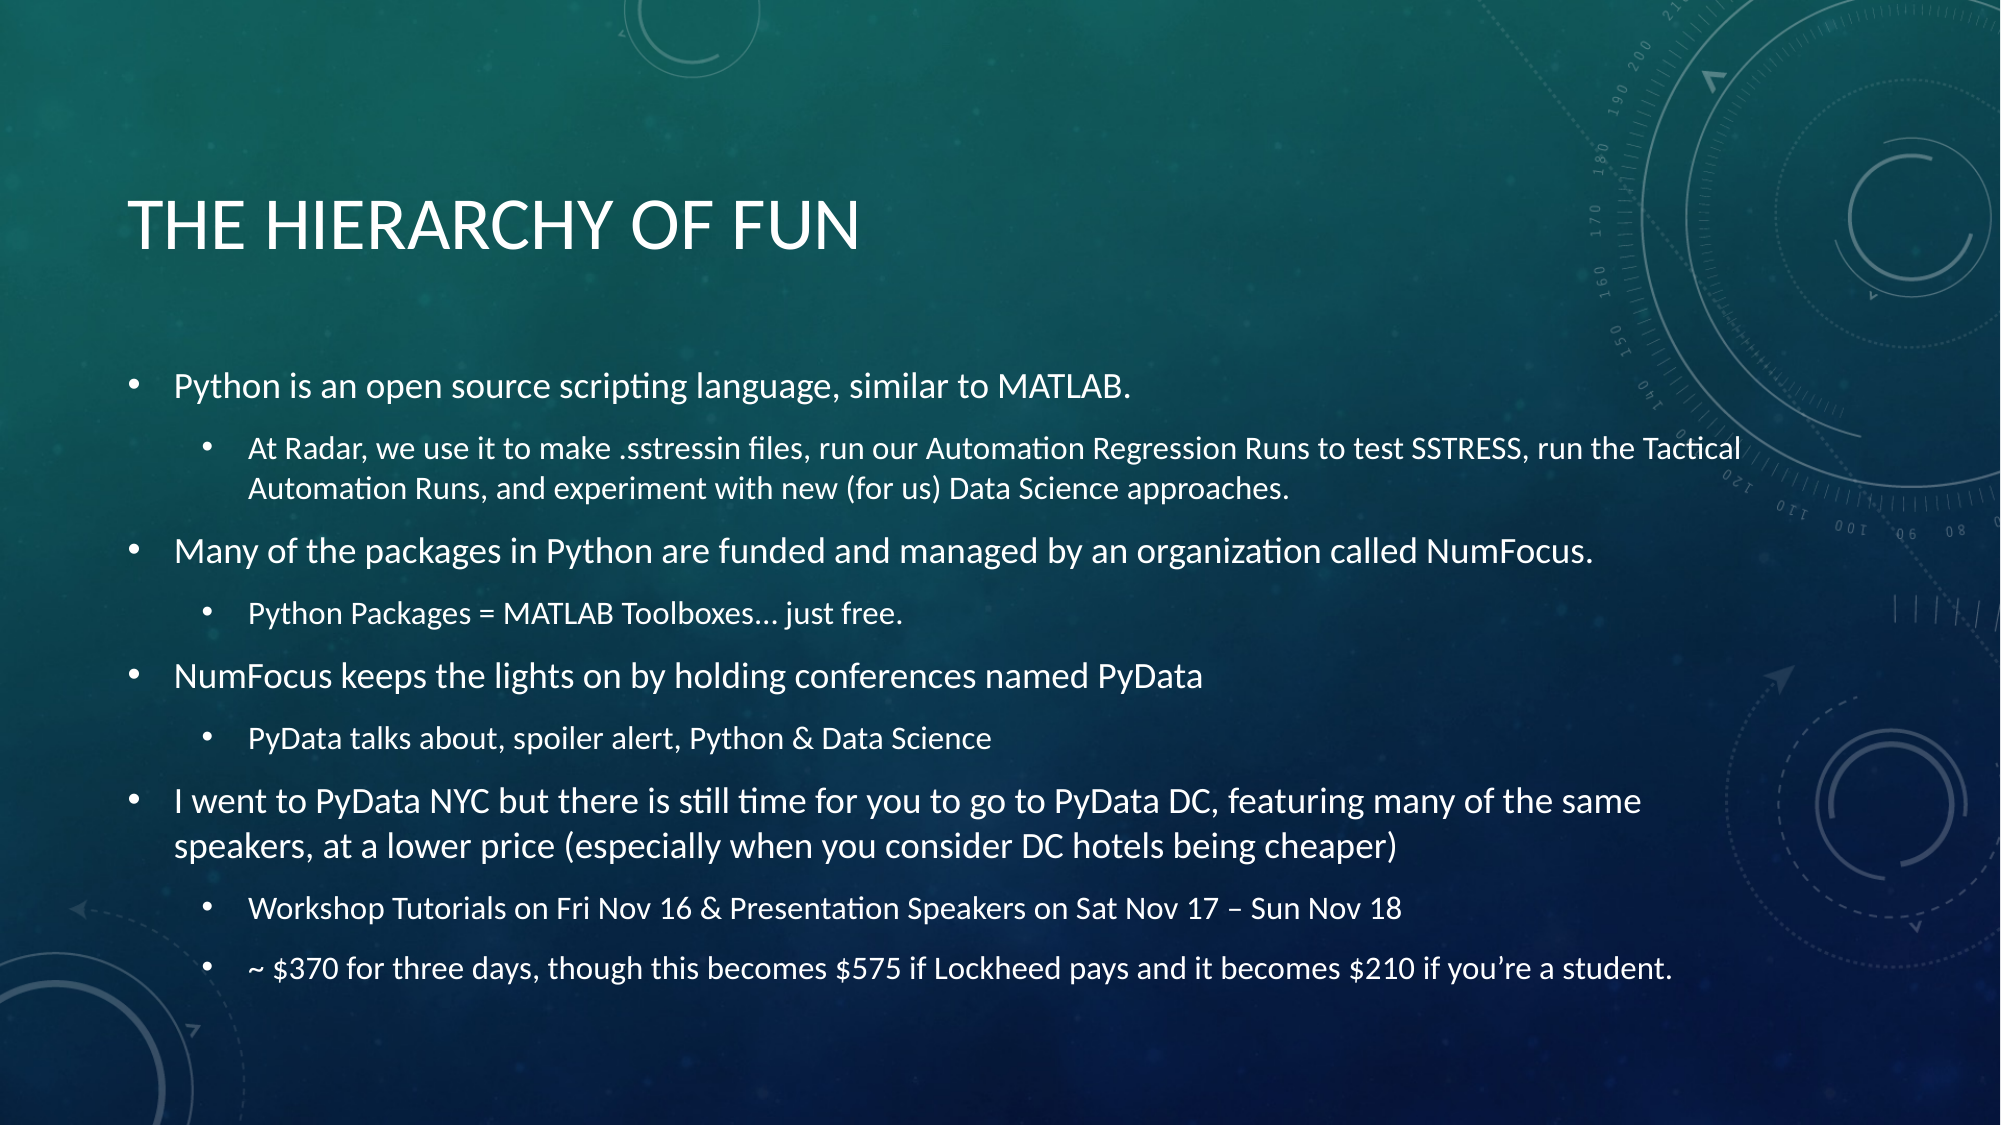

# The Hierarchy of Fun
Python is an open source scripting language, similar to MATLAB.
At Radar, we use it to make .sstressin files, run our Automation Regression Runs to test SSTRESS, run the Tactical Automation Runs, and experiment with new (for us) Data Science approaches.
Many of the packages in Python are funded and managed by an organization called NumFocus.
Python Packages = MATLAB Toolboxes… just free.
NumFocus keeps the lights on by holding conferences named PyData
PyData talks about, spoiler alert, Python & Data Science
I went to PyData NYC but there is still time for you to go to PyData DC, featuring many of the same speakers, at a lower price (especially when you consider DC hotels being cheaper)
Workshop Tutorials on Fri Nov 16 & Presentation Speakers on Sat Nov 17 – Sun Nov 18
~ $370 for three days, though this becomes $575 if Lockheed pays and it becomes $210 if you’re a student.